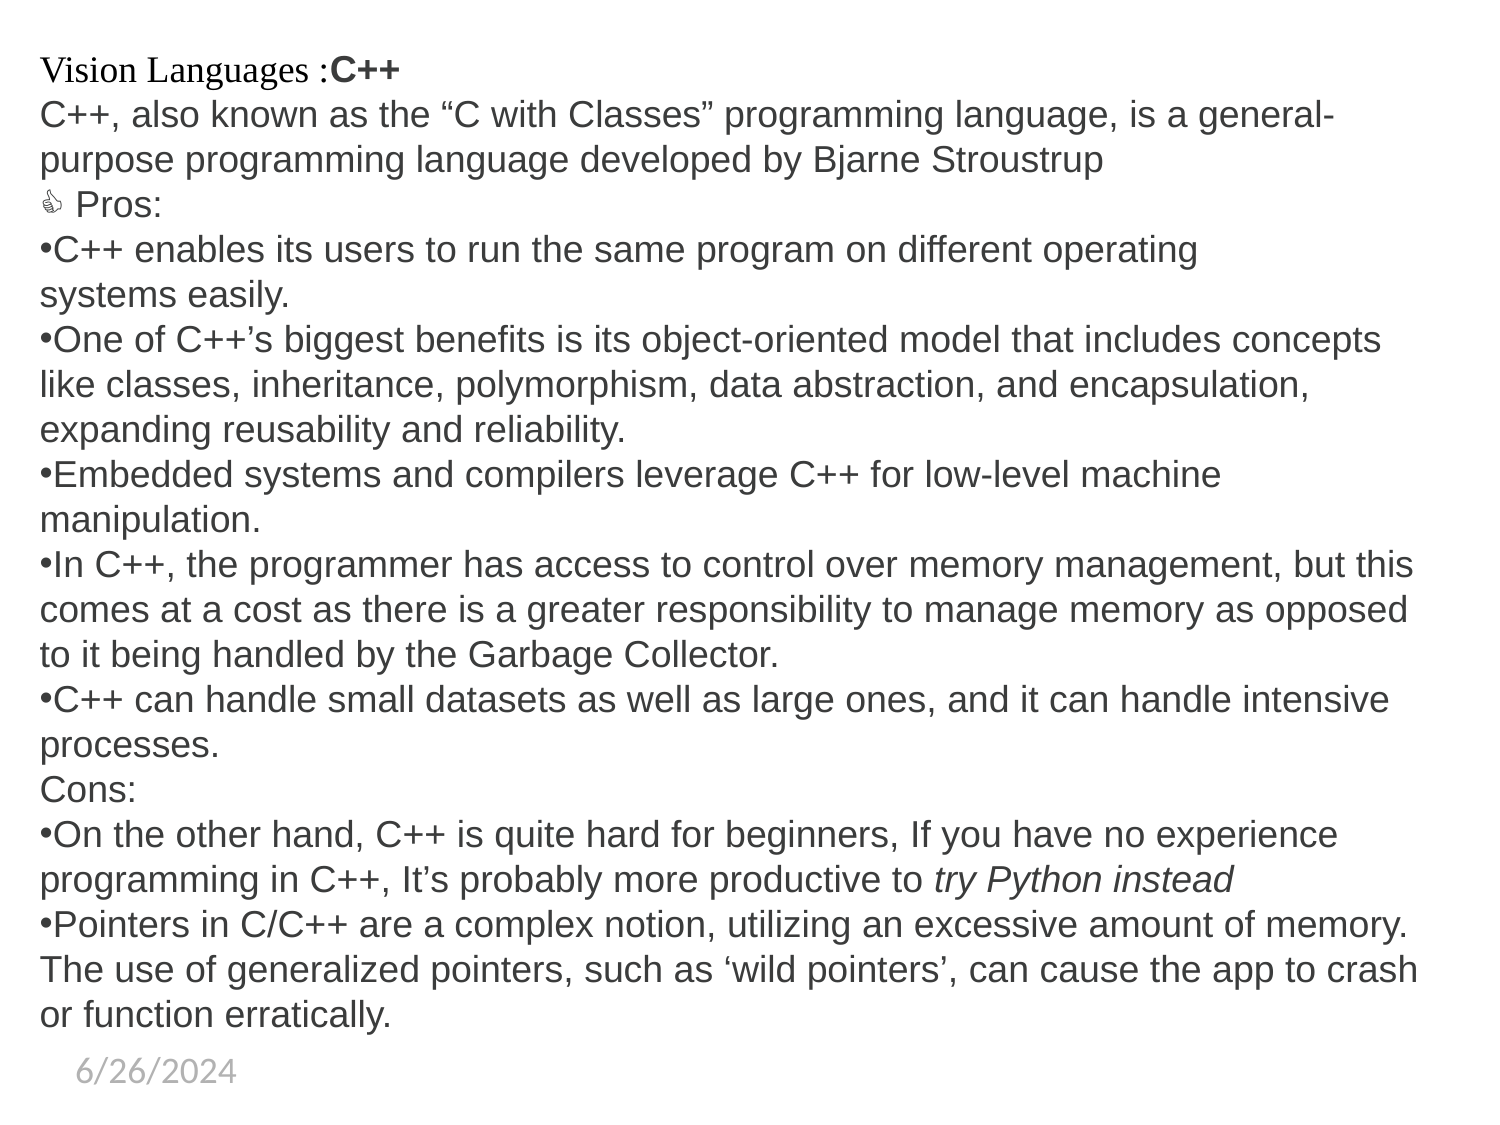

Vision Languages :C++
C++, also known as the “C with Classes” programming language, is a general-purpose programming language developed by Bjarne Stroustrup
👍 Pros:
C++ enables its users to run the same program on different operating systems easily.
One of C++’s biggest benefits is its object-oriented model that includes concepts like classes, inheritance, polymorphism, data abstraction, and encapsulation, expanding reusability and reliability.
Embedded systems and compilers leverage C++ for low-level machine manipulation.
In C++, the programmer has access to control over memory management, but this comes at a cost as there is a greater responsibility to manage memory as opposed to it being handled by the Garbage Collector.
C++ can handle small datasets as well as large ones, and it can handle intensive processes.
Cons:
On the other hand, C++ is quite hard for beginners, If you have no experience programming in C++, It’s probably more productive to try Python instead
Pointers in C/C++ are a complex notion, utilizing an excessive amount of memory. The use of generalized pointers, such as ‘wild pointers’, can cause the app to crash or function erratically.

6/26/2024